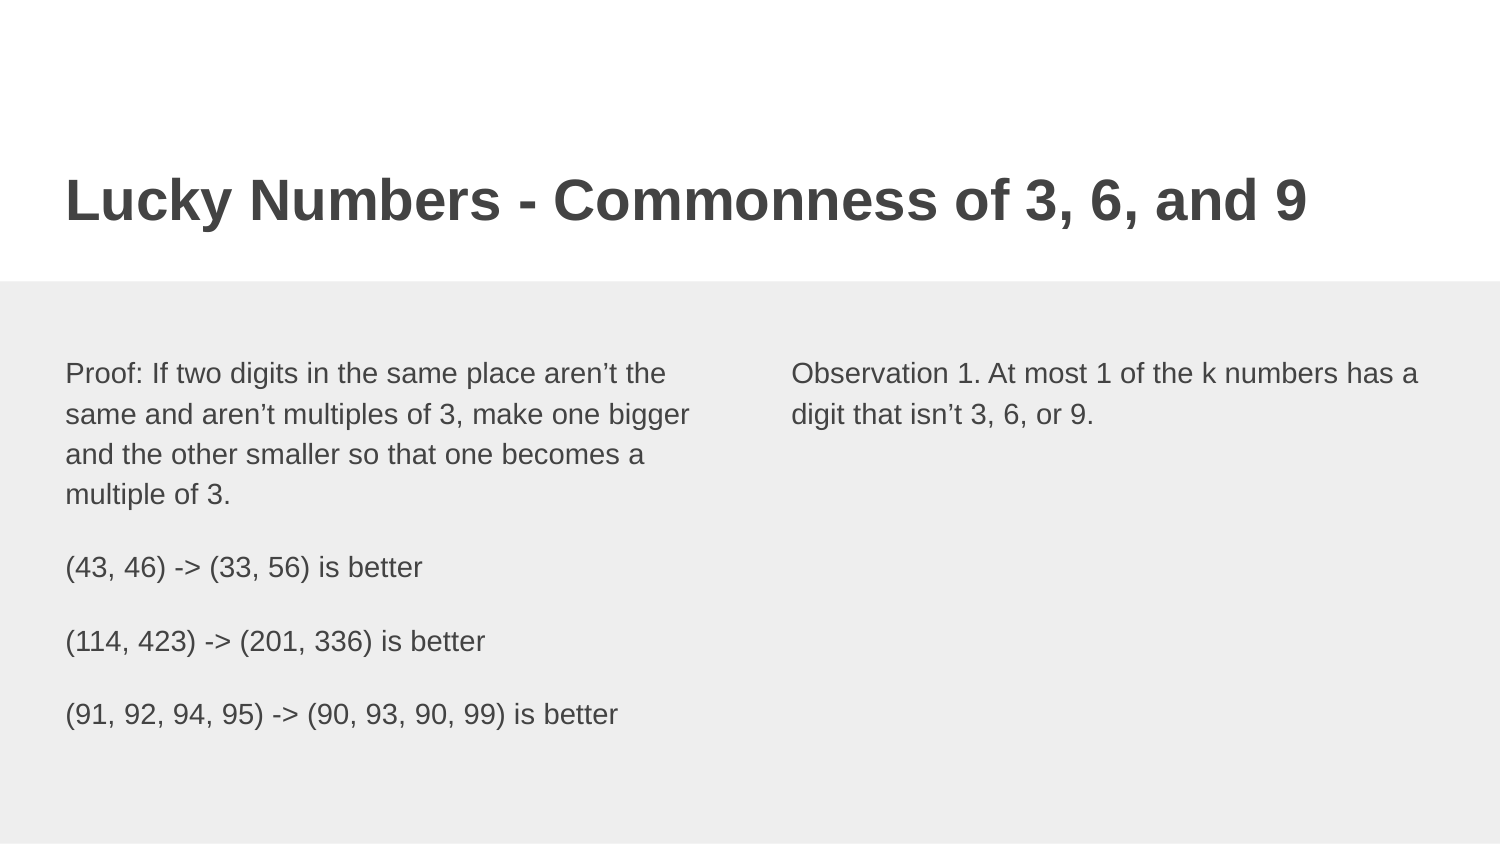

# Lucky Numbers - Commonness of 3, 6, and 9
Proof: If two digits in the same place aren’t the same and aren’t multiples of 3, make one bigger and the other smaller so that one becomes a multiple of 3.
(43, 46) -> (33, 56) is better
(114, 423) -> (201, 336) is better
(91, 92, 94, 95) -> (90, 93, 90, 99) is better
Observation 1. At most 1 of the k numbers has a digit that isn’t 3, 6, or 9.